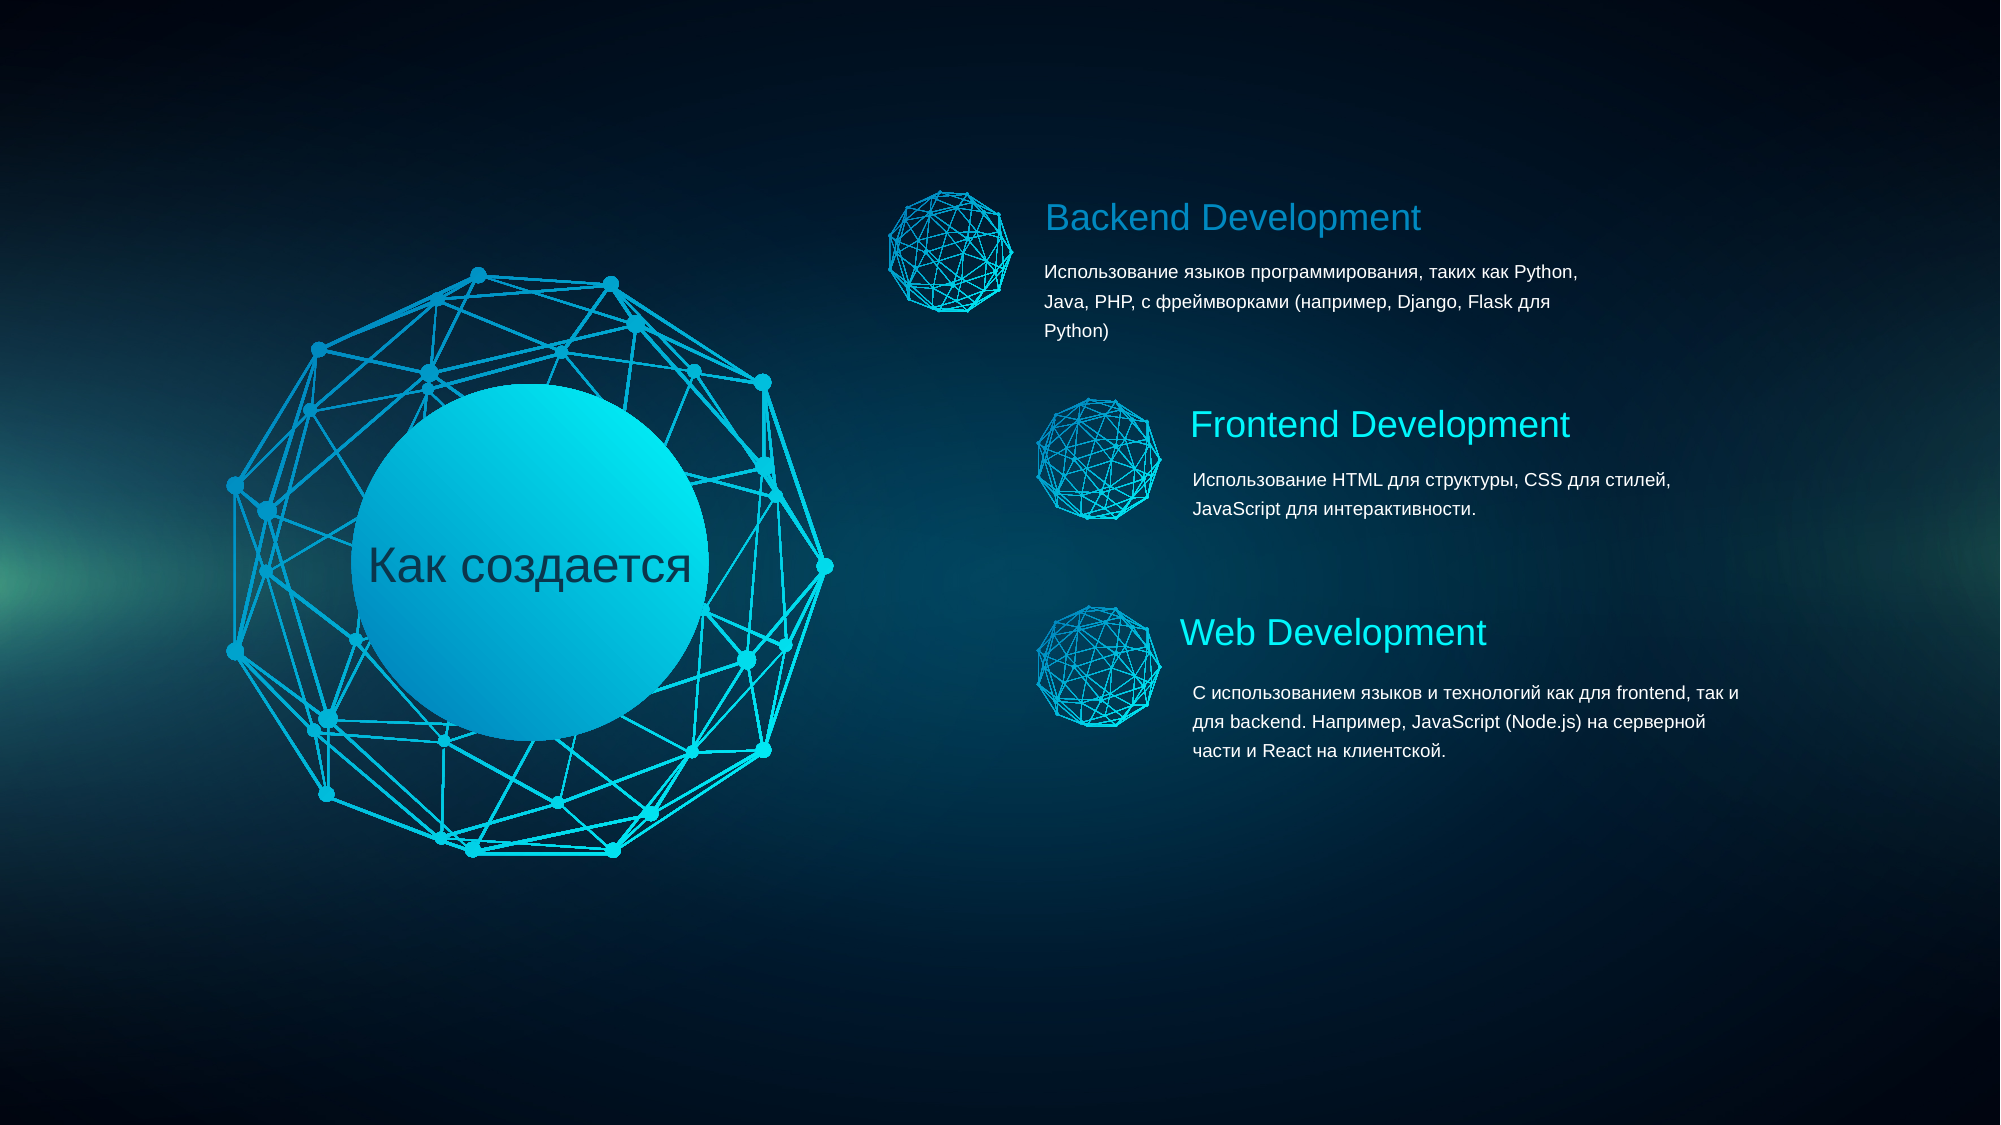

Backend Development

Использование языков программирования, таких как Python, Java, PHP, с фреймворками (например, Django, Flask для Python)

Frontend Development

Использование HTML для структуры, CSS для стилей, JavaScript для интерактивности.
Как создается
Web Development

С использованием языков и технологий как для frontend, так и для backend. Например, JavaScript (Node.js) на серверной части и React на клиентской.